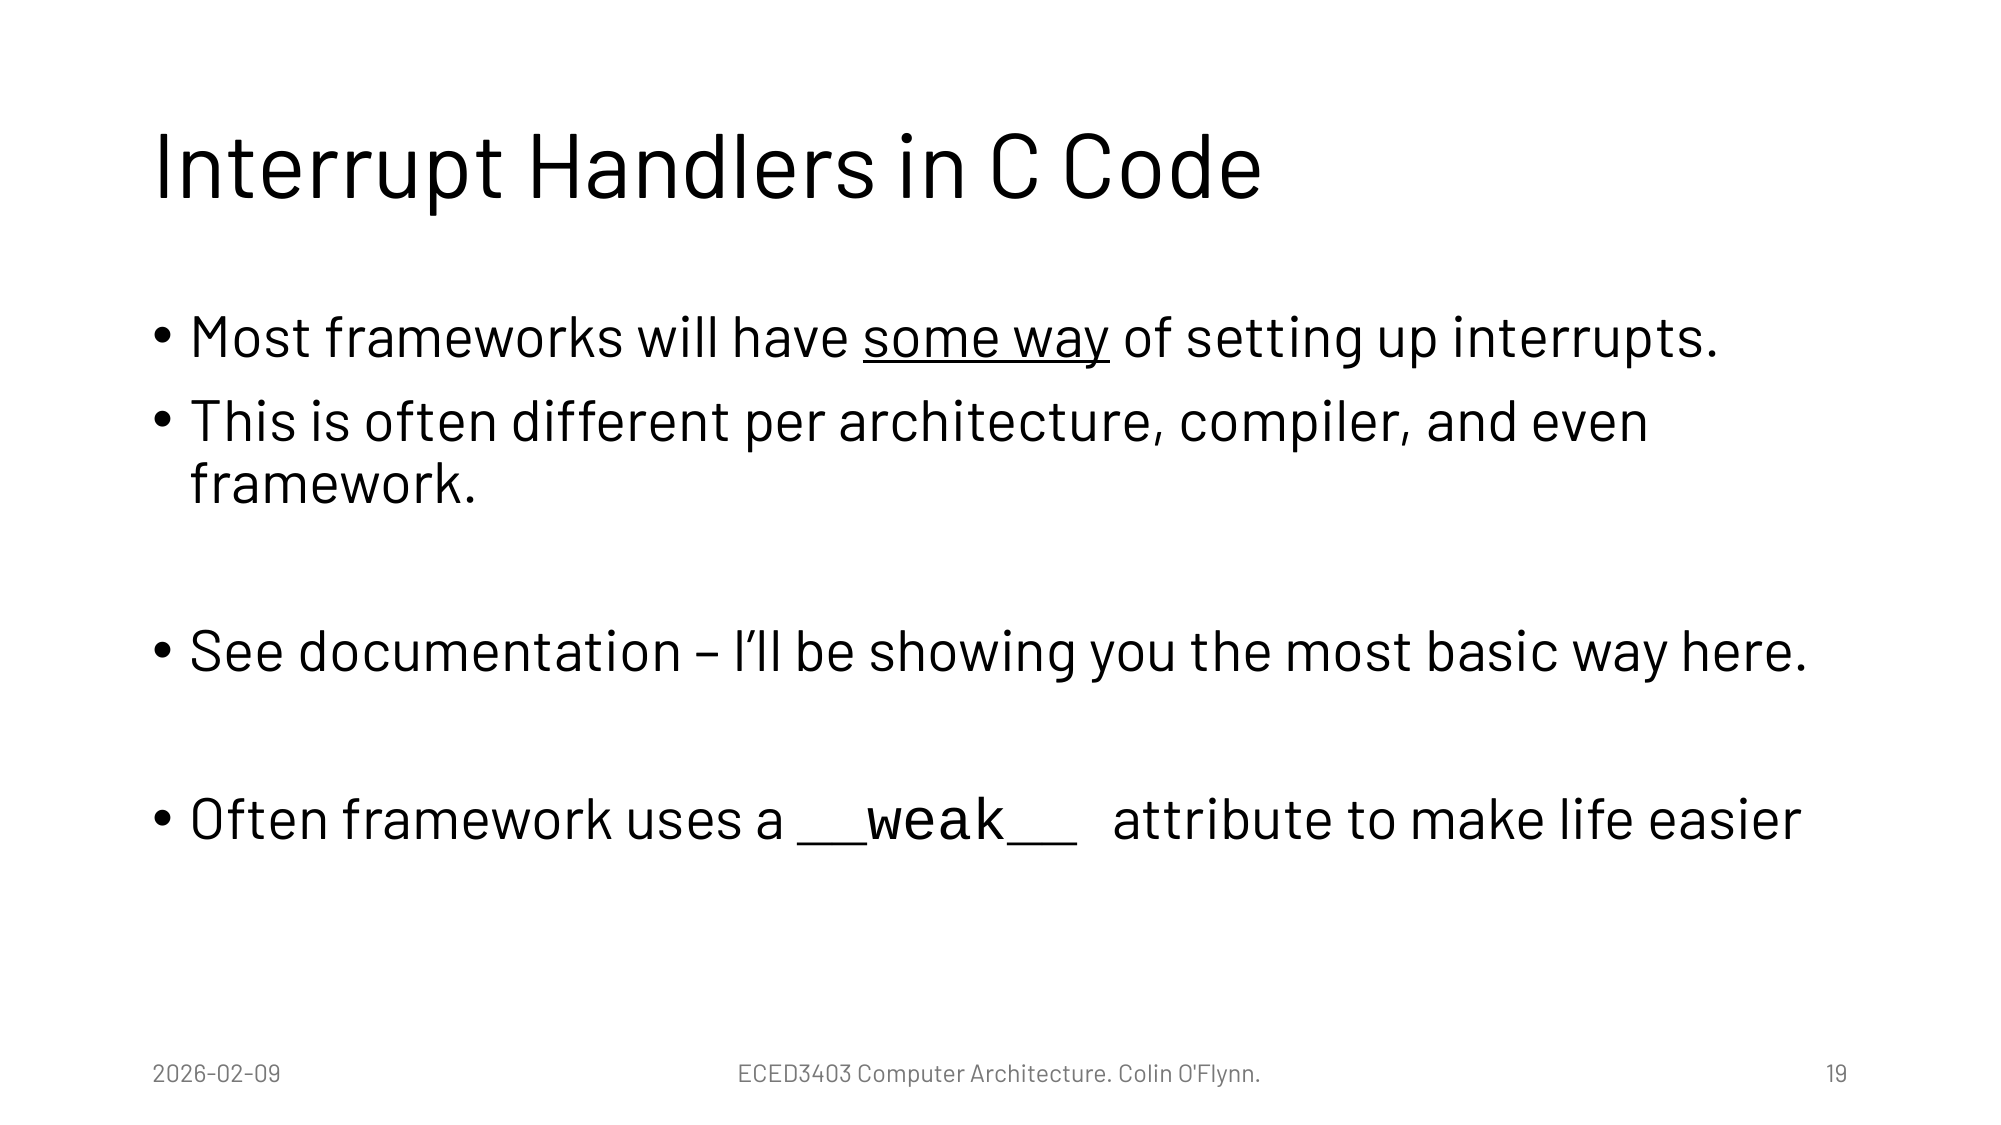

# Interrupt Handlers in C Code
Most frameworks will have some way of setting up interrupts.
This is often different per architecture, compiler, and even framework.

See documentation – I’ll be showing you the most basic way here.

Often framework uses a __weak__ attribute to make life easier
2026-02-09
ECED3403 Computer Architecture. Colin O'Flynn.
19